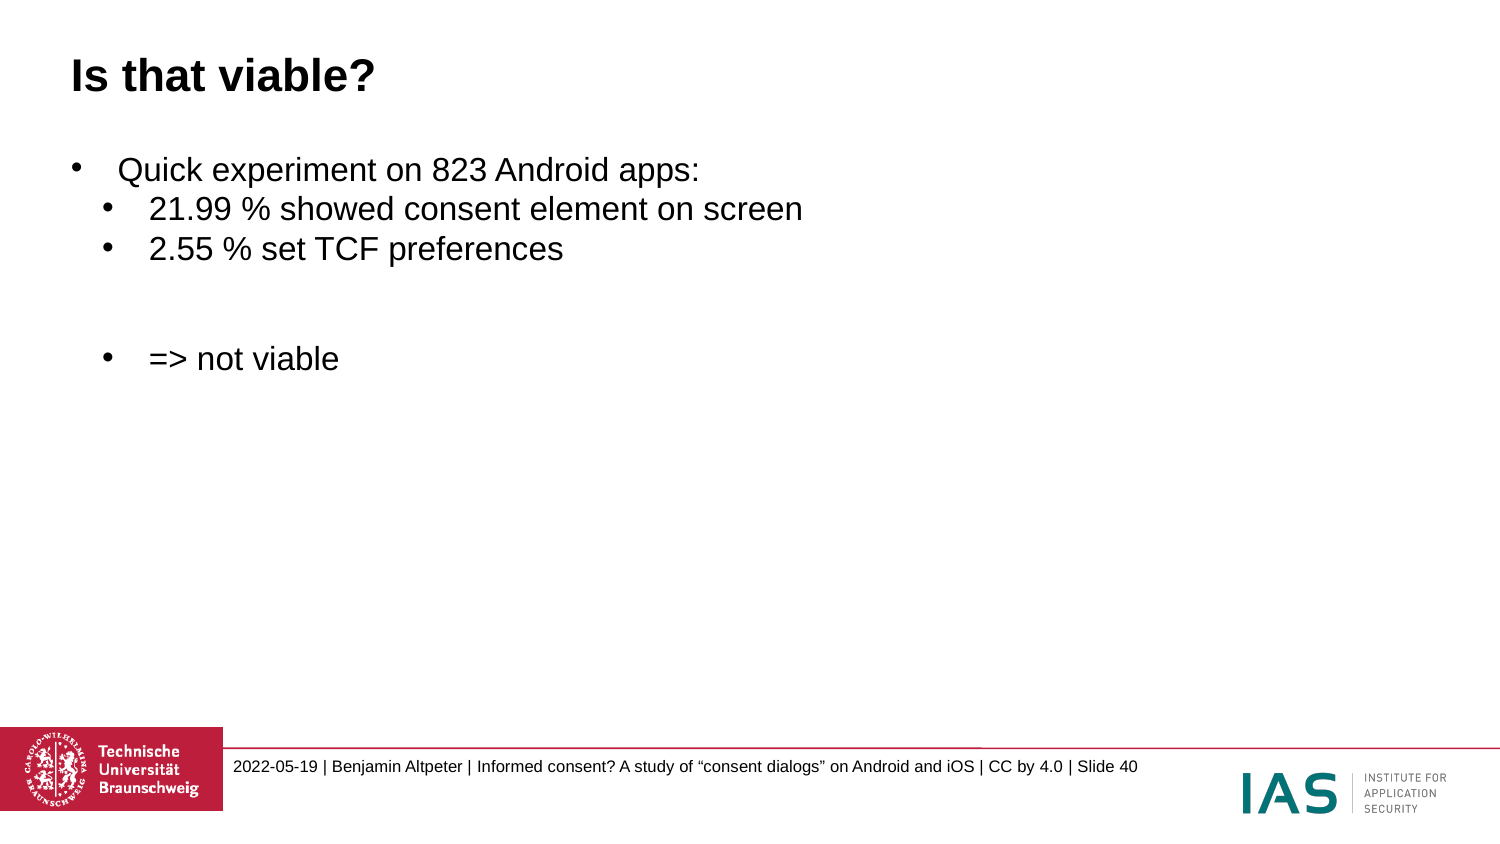

# Is that viable?
Quick experiment on 823 Android apps:
21.99 % showed consent element on screen
2.55 % set TCF preferences

=> not viable